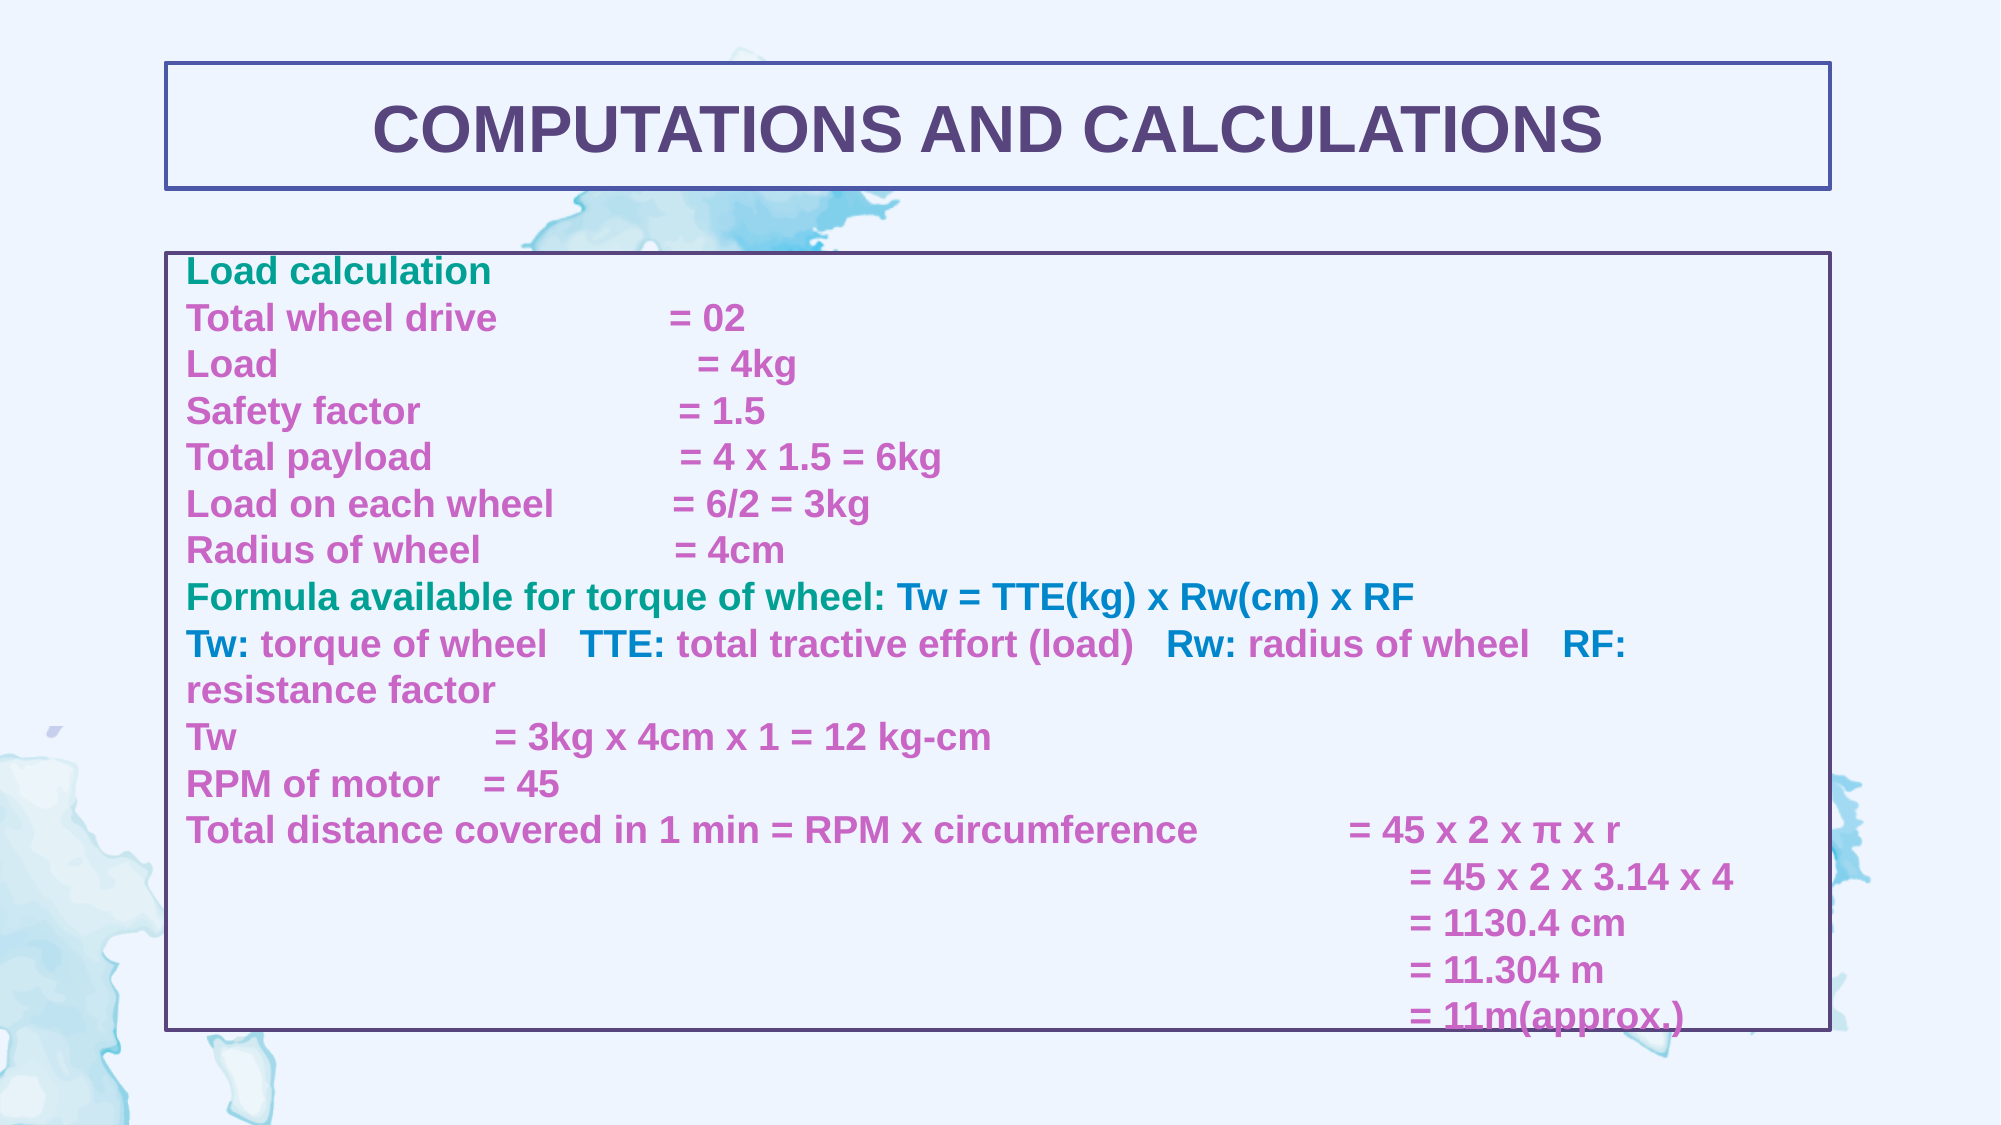

COMPUTATIONS AND CALCULATIONS
# Load calculation Total wheel drive                = 02 Load                                       = 4kg Safety factor                        = 1.5 Total payload                       = 4 x 1.5 = 6kg Load on each wheel           = 6/2 = 3kg Radius of wheel                  = 4cm Formula available for torque of wheel: Tw = TTE(kg) x Rw(cm) x RF Tw: torque of wheel   TTE: total tractive effort (load)   Rw: radius of wheel   RF: resistance factor Tw                        = 3kg x 4cm x 1 = 12 kg-cm RPM of motor    = 45 Total distance covered in 1 min = RPM x circumference              = 45 x 2 x π x r = 45 x 2 x 3.14 x 4 = 1130.4 cm = 11.304 m = 11m(approx.)